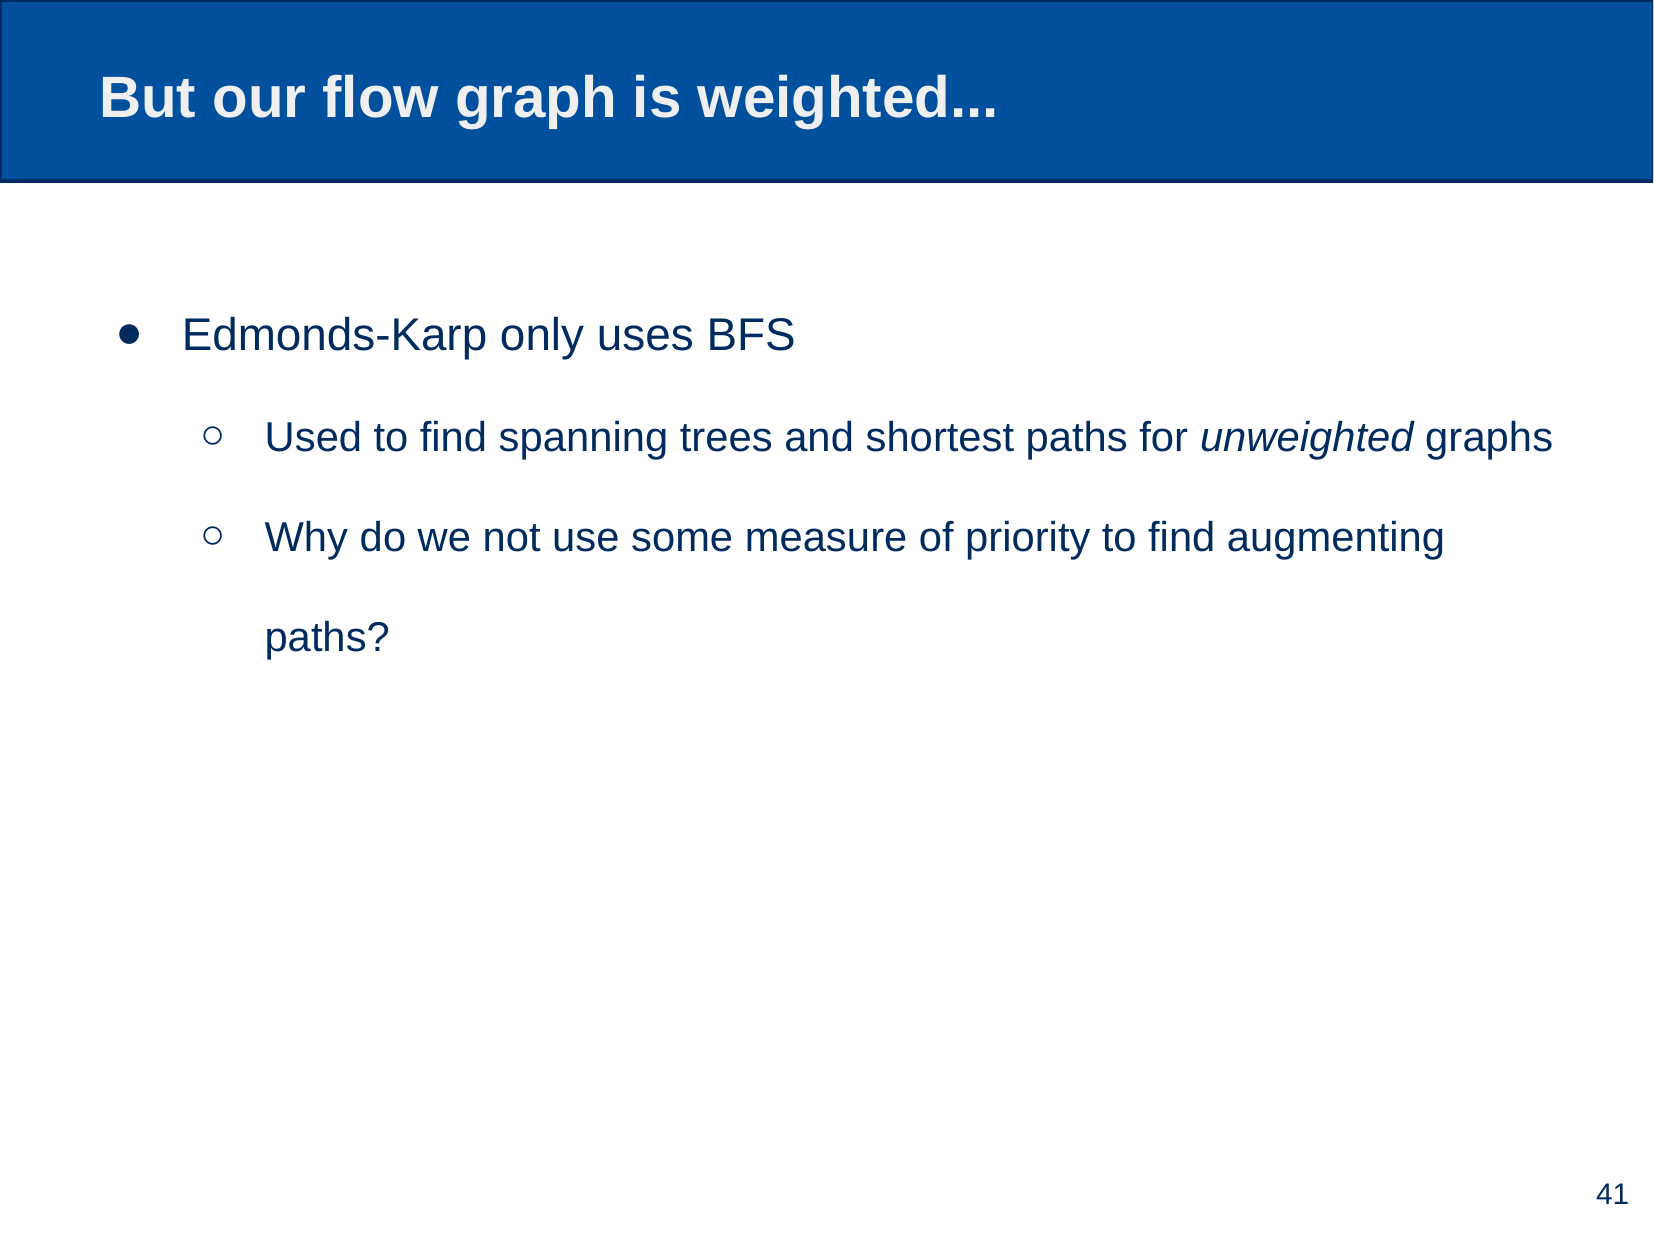

# But our flow graph is weighted...
Edmonds-Karp only uses BFS
Used to find spanning trees and shortest paths for unweighted graphs
Why do we not use some measure of priority to find augmenting paths?
41